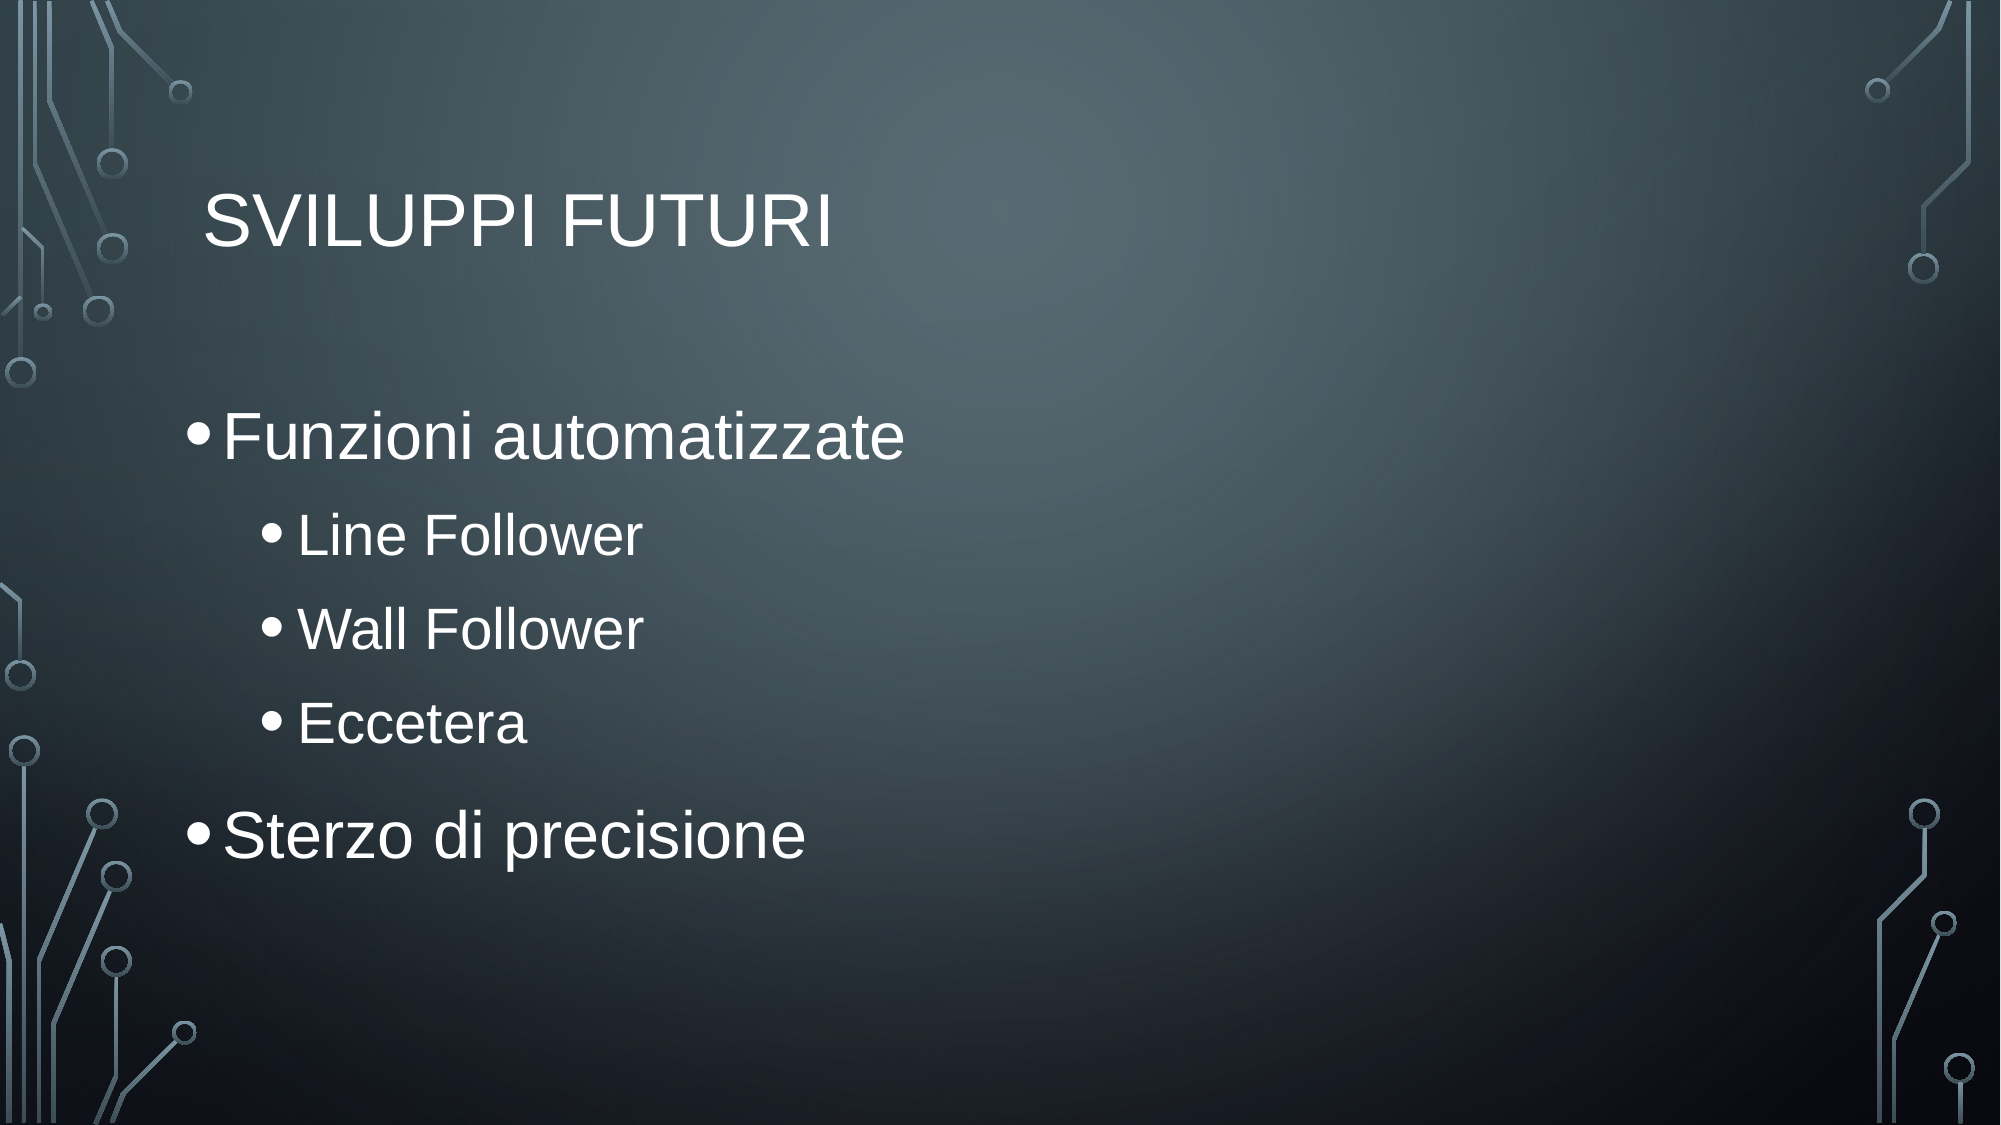

# Sviluppi futuri
Funzioni automatizzate
Line Follower
Wall Follower
Eccetera
Sterzo di precisione